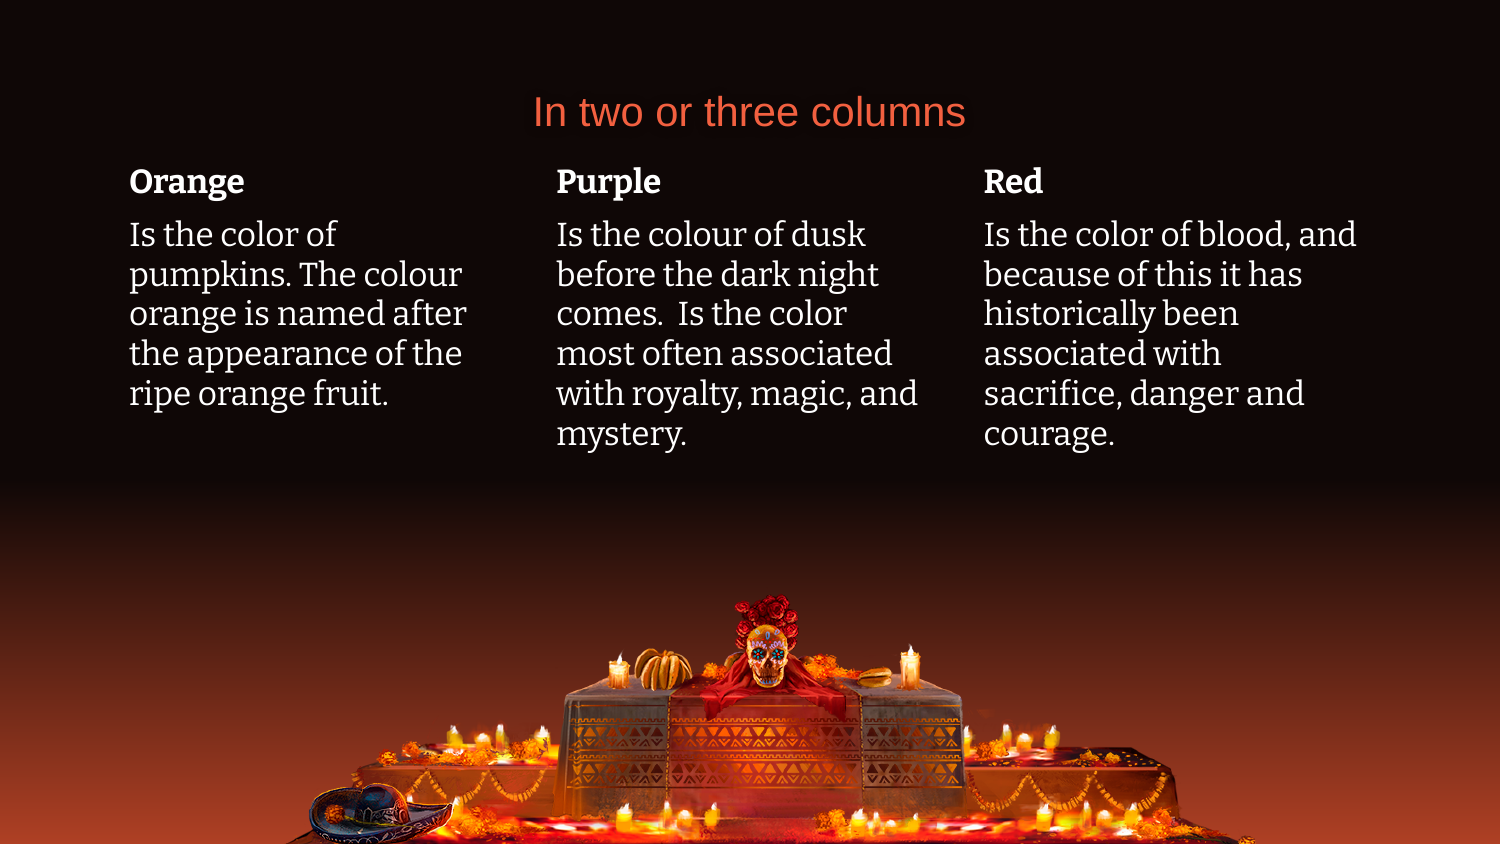

# In two or three columns
Orange
Is the color of pumpkins. The colour orange is named after the appearance of the ripe orange fruit.
Purple
Is the colour of dusk before the dark night comes.  Is the color most often associated with royalty, magic, and mystery.
Red
Is the color of blood, and because of this it has historically been associated with sacrifice, danger and courage.